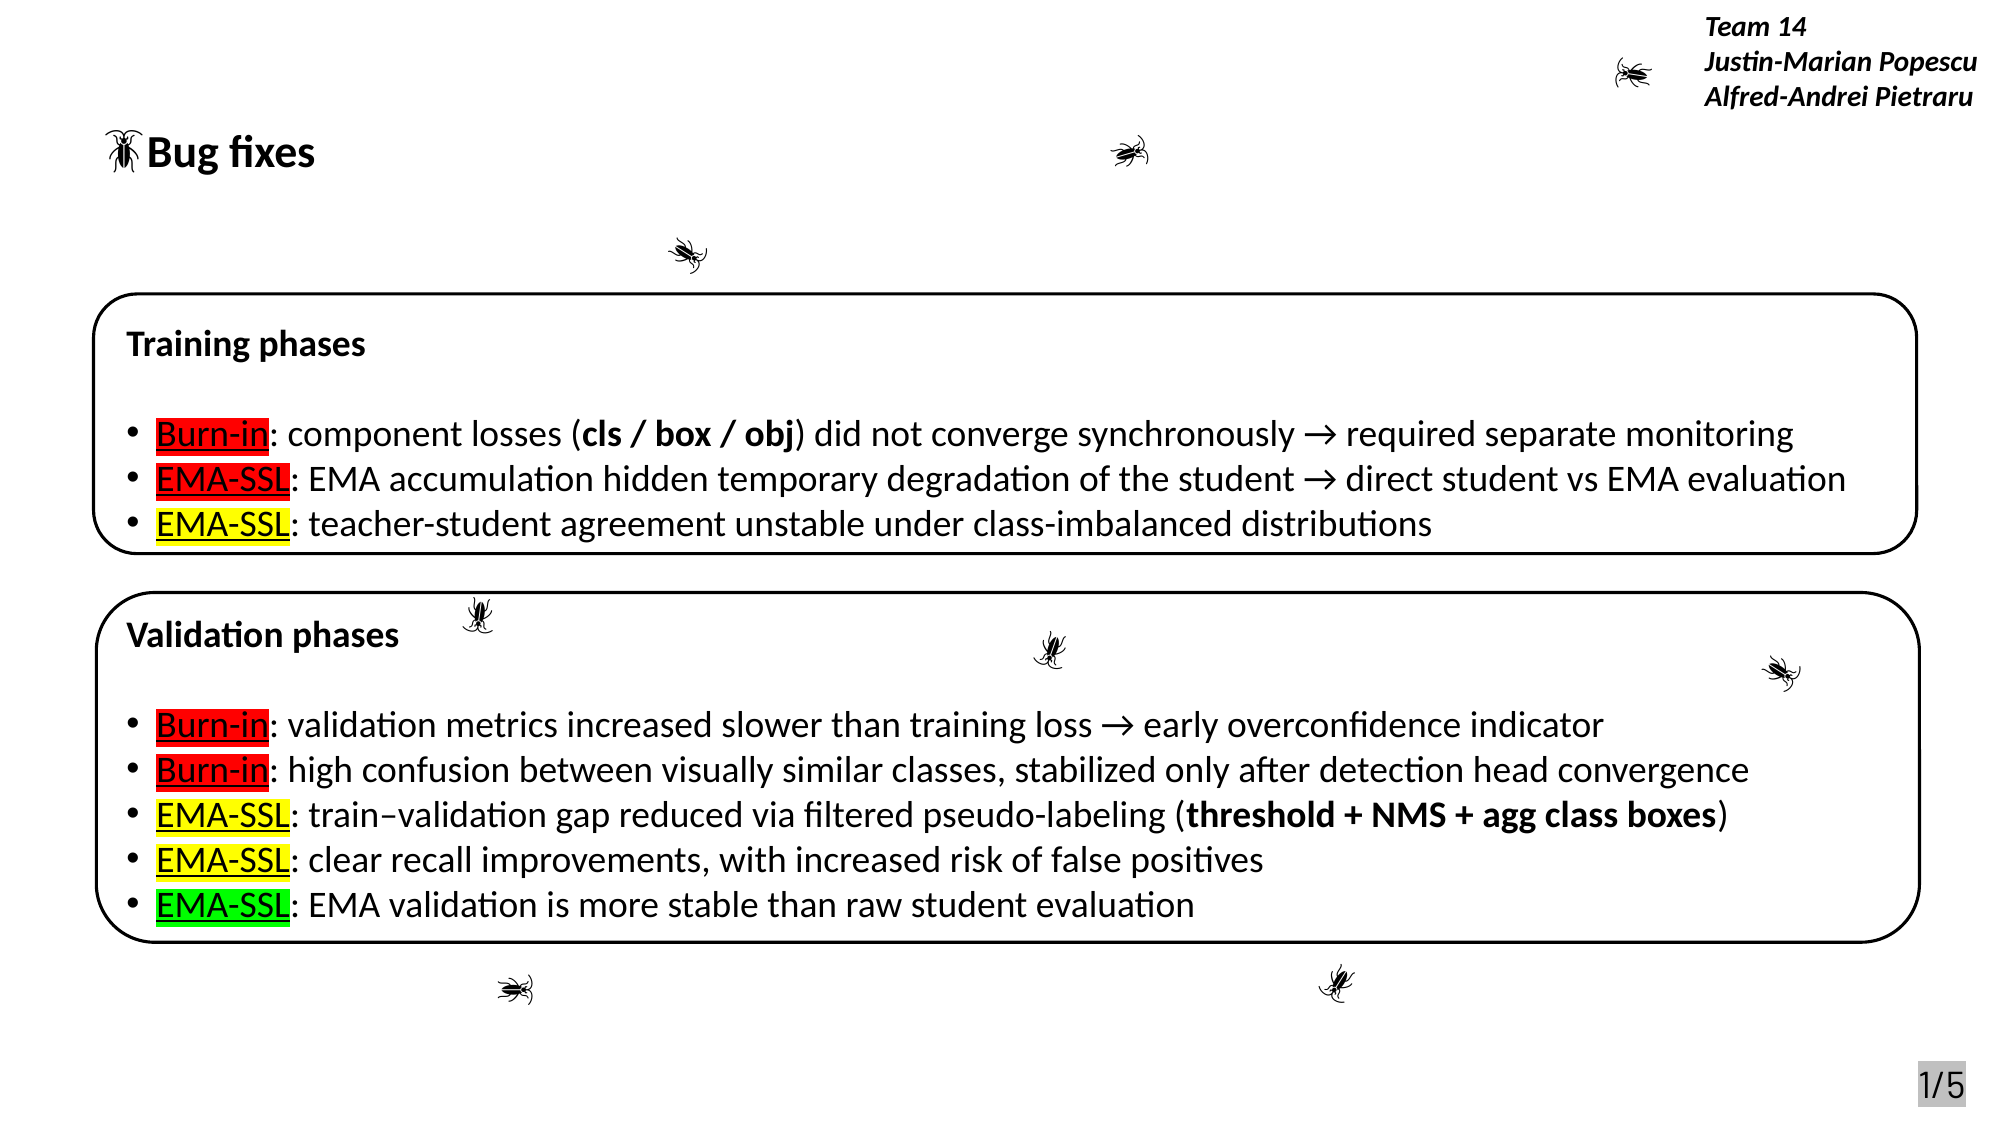

Team 14
Justin-Marian Popescu
Alfred-Andrei Pietraru
🪳
🪳Bug fixes
🪳
🪳

Training phases

  Burn-in: component losses (cls / box / obj) did not converge synchronously → required separate monitoring
  EMA-SSL: EMA accumulation hidden temporary degradation of the student → direct student vs EMA evaluation
  EMA-SSL: teacher-student agreement unstable under class-imbalanced distributions
🪳

Validation phases

  Burn-in: validation metrics increased slower than training loss → early overconfidence indicator
  Burn-in: high confusion between visually similar classes, stabilized only after detection head convergence
  EMA-SSL: train–validation gap reduced via filtered pseudo-labeling (threshold + NMS + agg class boxes)
  EMA-SSL: clear recall improvements, with increased risk of false positives
  EMA-SSL: EMA validation is more stable than raw student evaluation

🪳
🪳
🪳
🪳
1/5